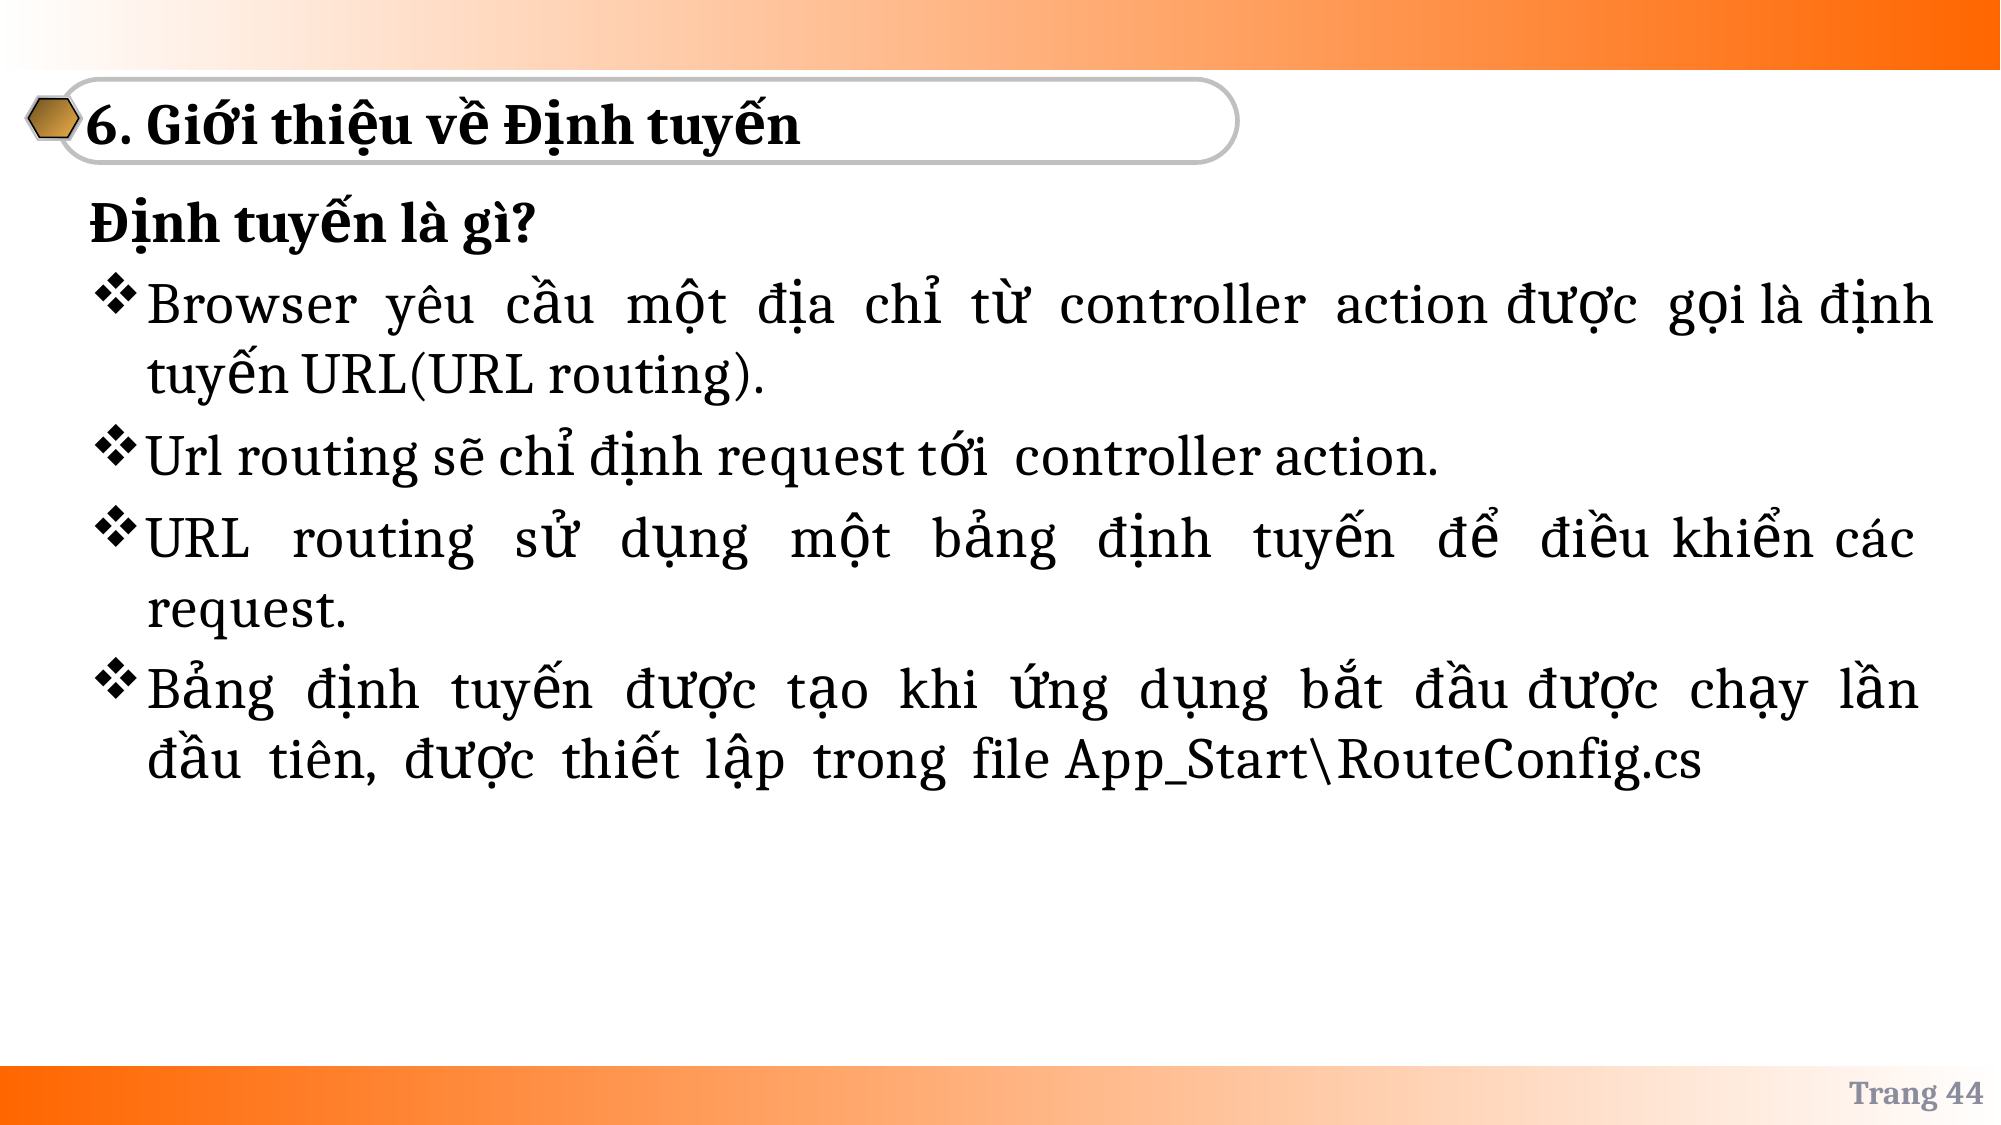

6. Giới thiệu về Định tuyến

Định tuyến là gì?
Browser  yêu  cầu  một  địa  chỉ  từ  controller  action được  gọi là định tuyến URL(URL routing).
Url routing sẽ chỉ định request tới  controller action.
URL  routing  sử  dụng  một  bảng  định  tuyến  để  điều khiển các  request.
Bảng  định  tuyến  được  tạo  khi  ứng  dụng  bắt  đầu được  chạy  lần  đầu  tiên,  được  thiết  lập  trong  file App_Start\RouteConfig.cs
Trang 44